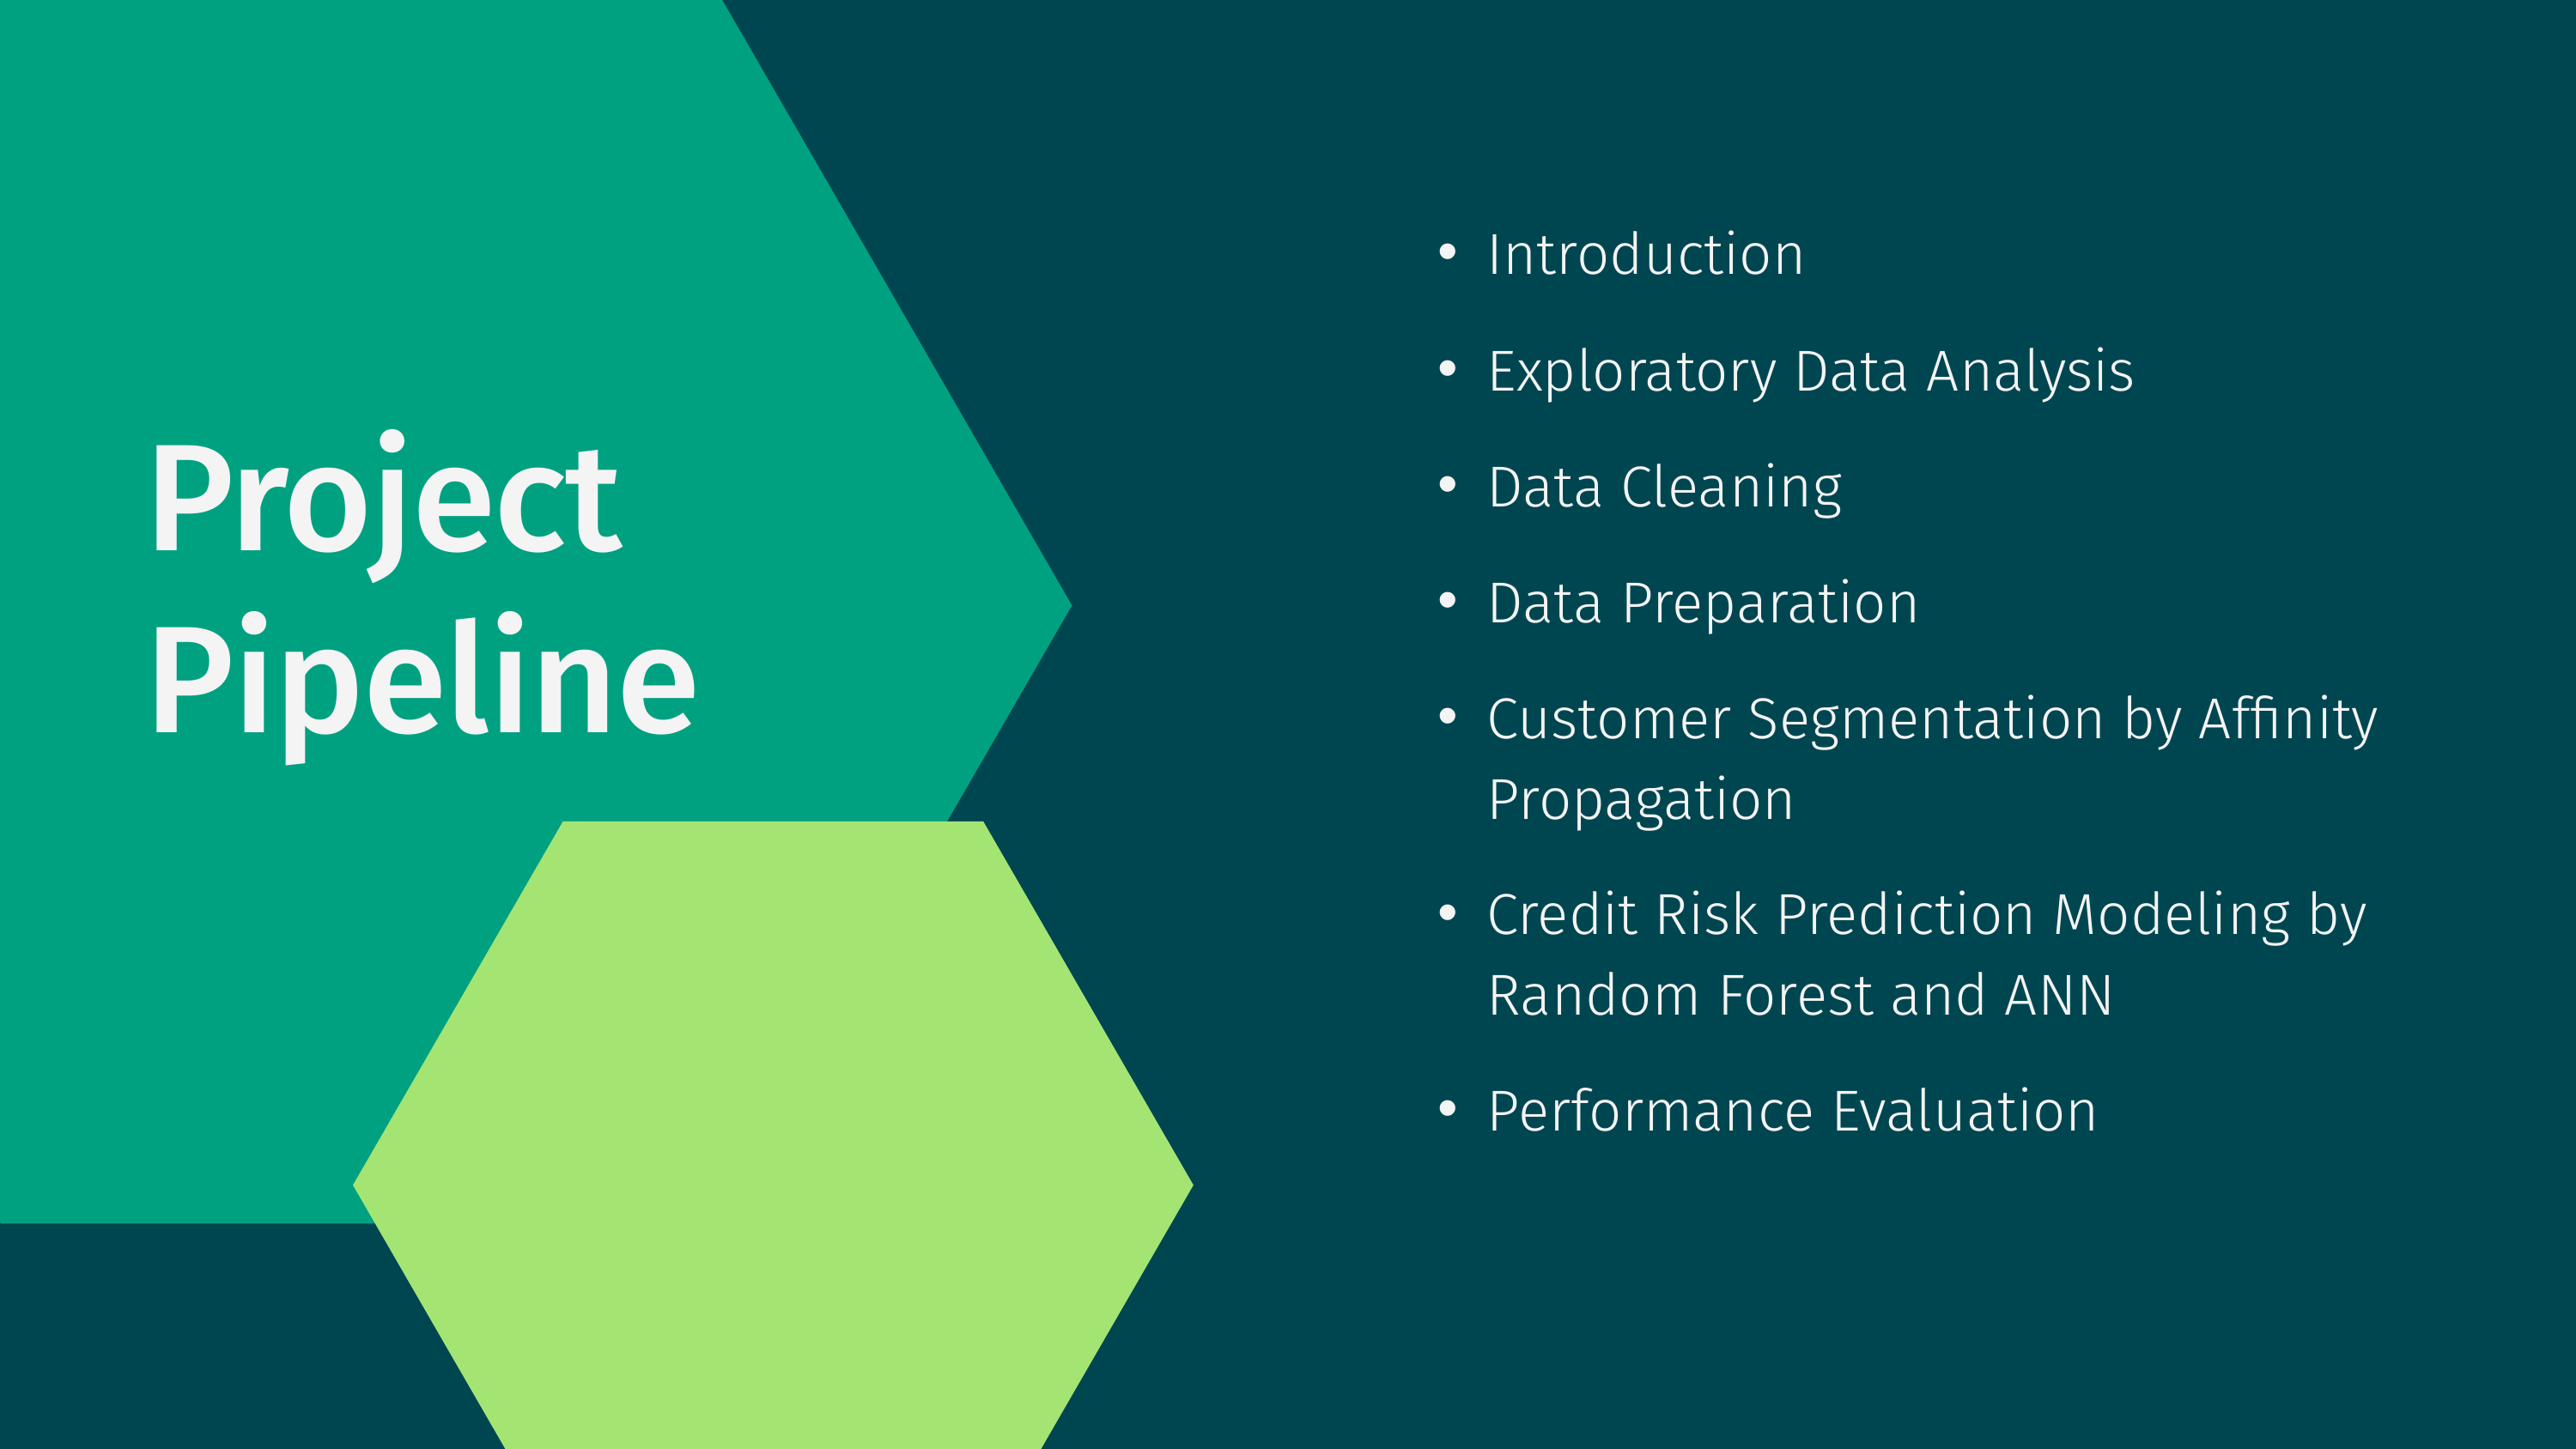

Introduction
Exploratory Data Analysis
Project Pipeline
Data Cleaning
Data Preparation
Customer Segmentation by Affinity Propagation

Credit Risk Prediction Modeling by Random Forest and ANN
Performance Evaluation